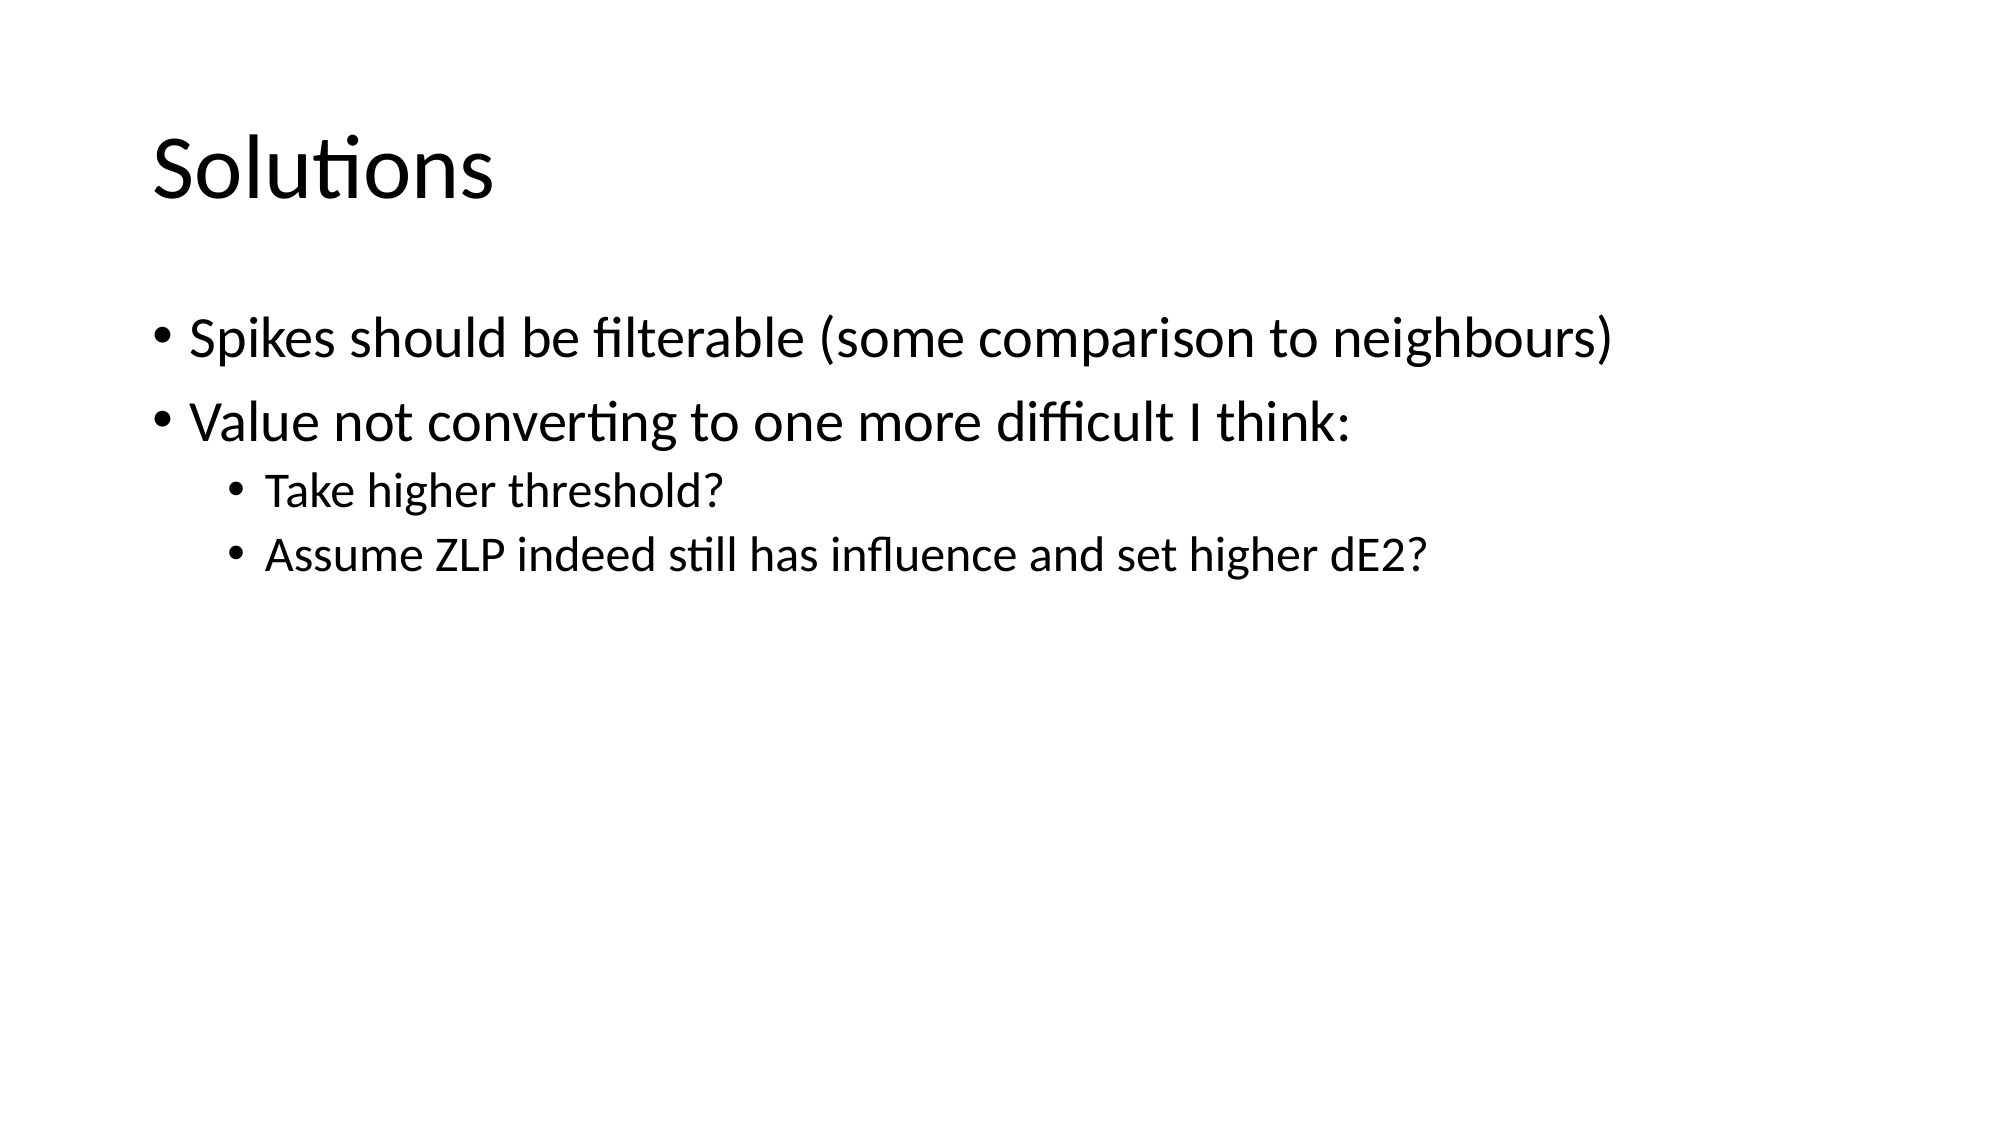

# Solutions
Spikes should be filterable (some comparison to neighbours)
Value not converting to one more difficult I think:
Take higher threshold?
Assume ZLP indeed still has influence and set higher dE2?